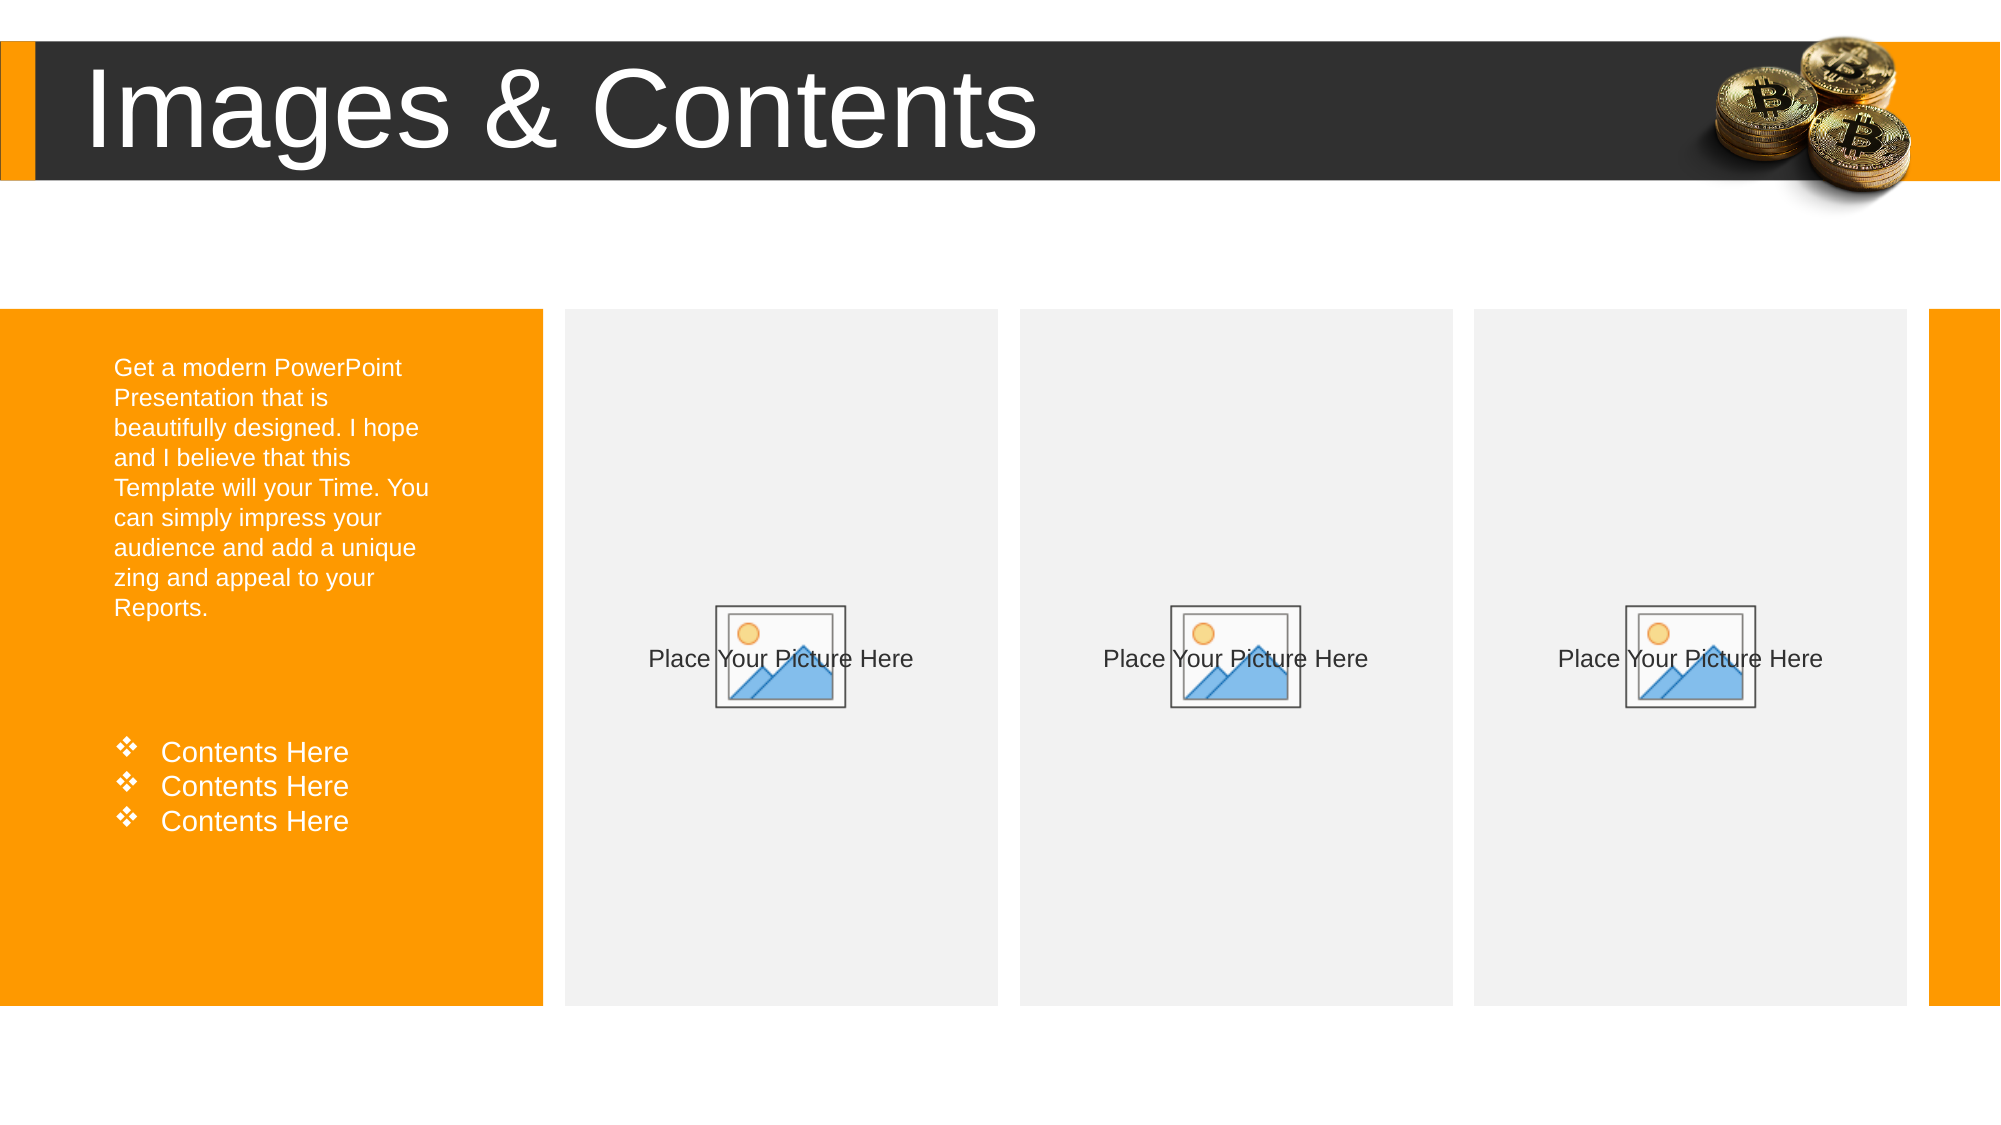

Images & Contents

Get a modern PowerPoint  Presentation that is beautifully designed. I hope and I believe that this Template will your Time. You can simply impress your audience and add a unique zing and appeal to your Reports.
Contents Here
Contents Here
Contents Here